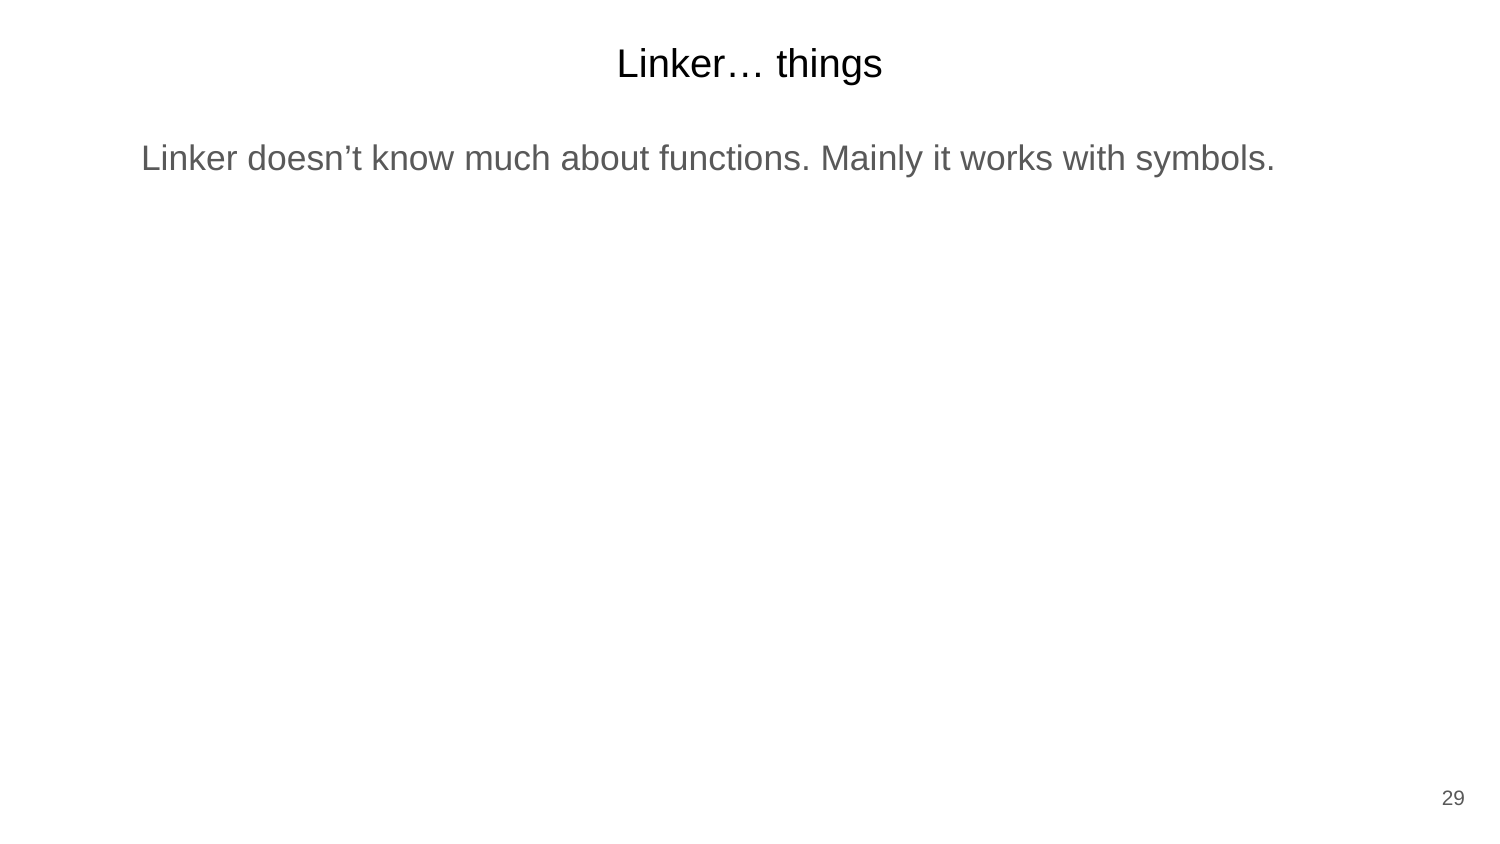

Linker… things

Linker doesn’t know much about functions. Mainly it works with symbols.

29